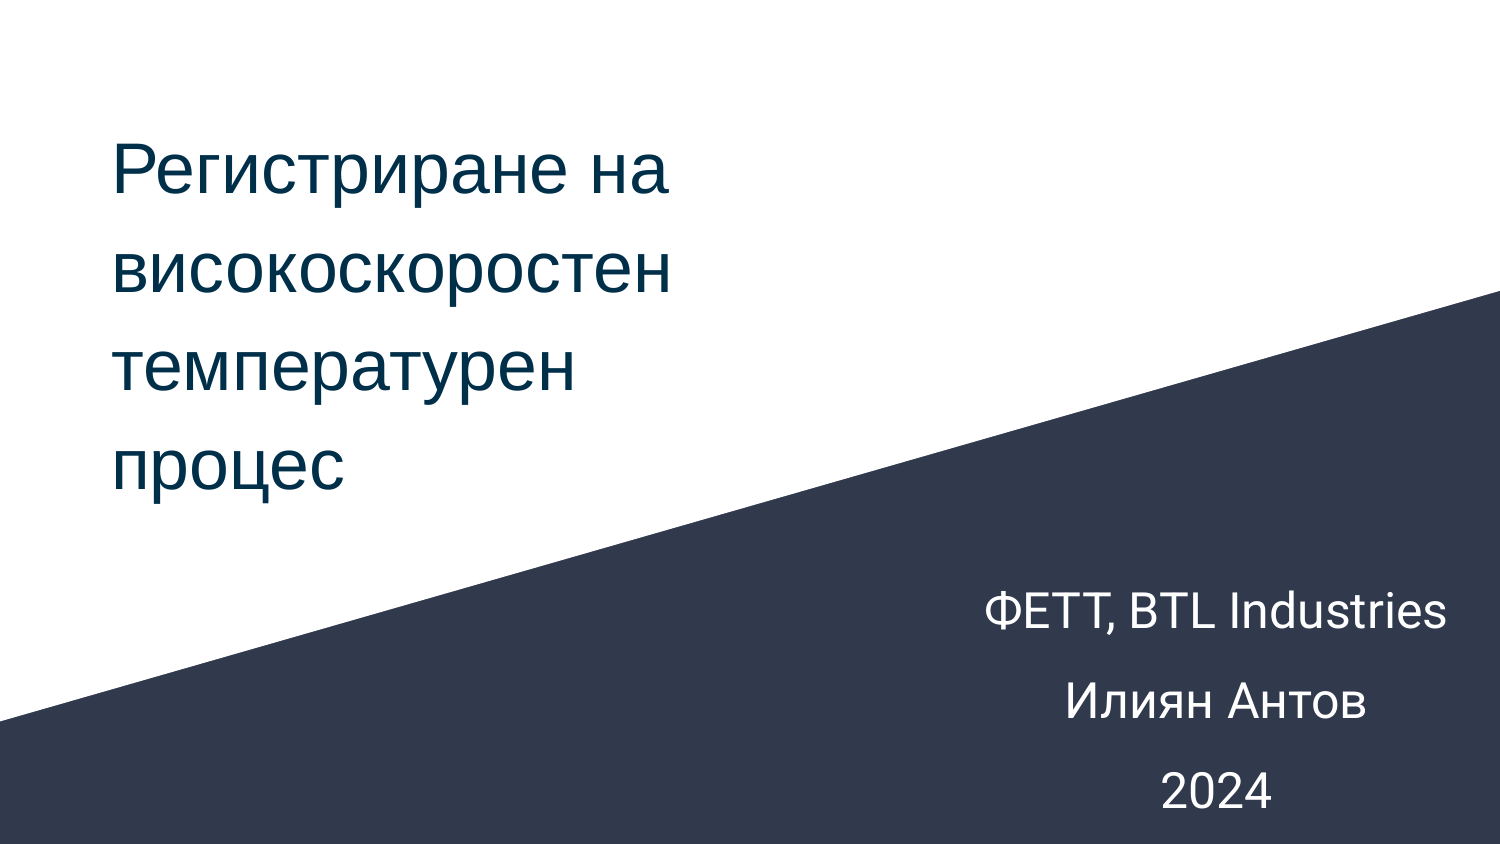

# Регистриране на
високоскоростен
температурен
процес
ФЕТТ, BTL Industries
Илиян Антов
2024